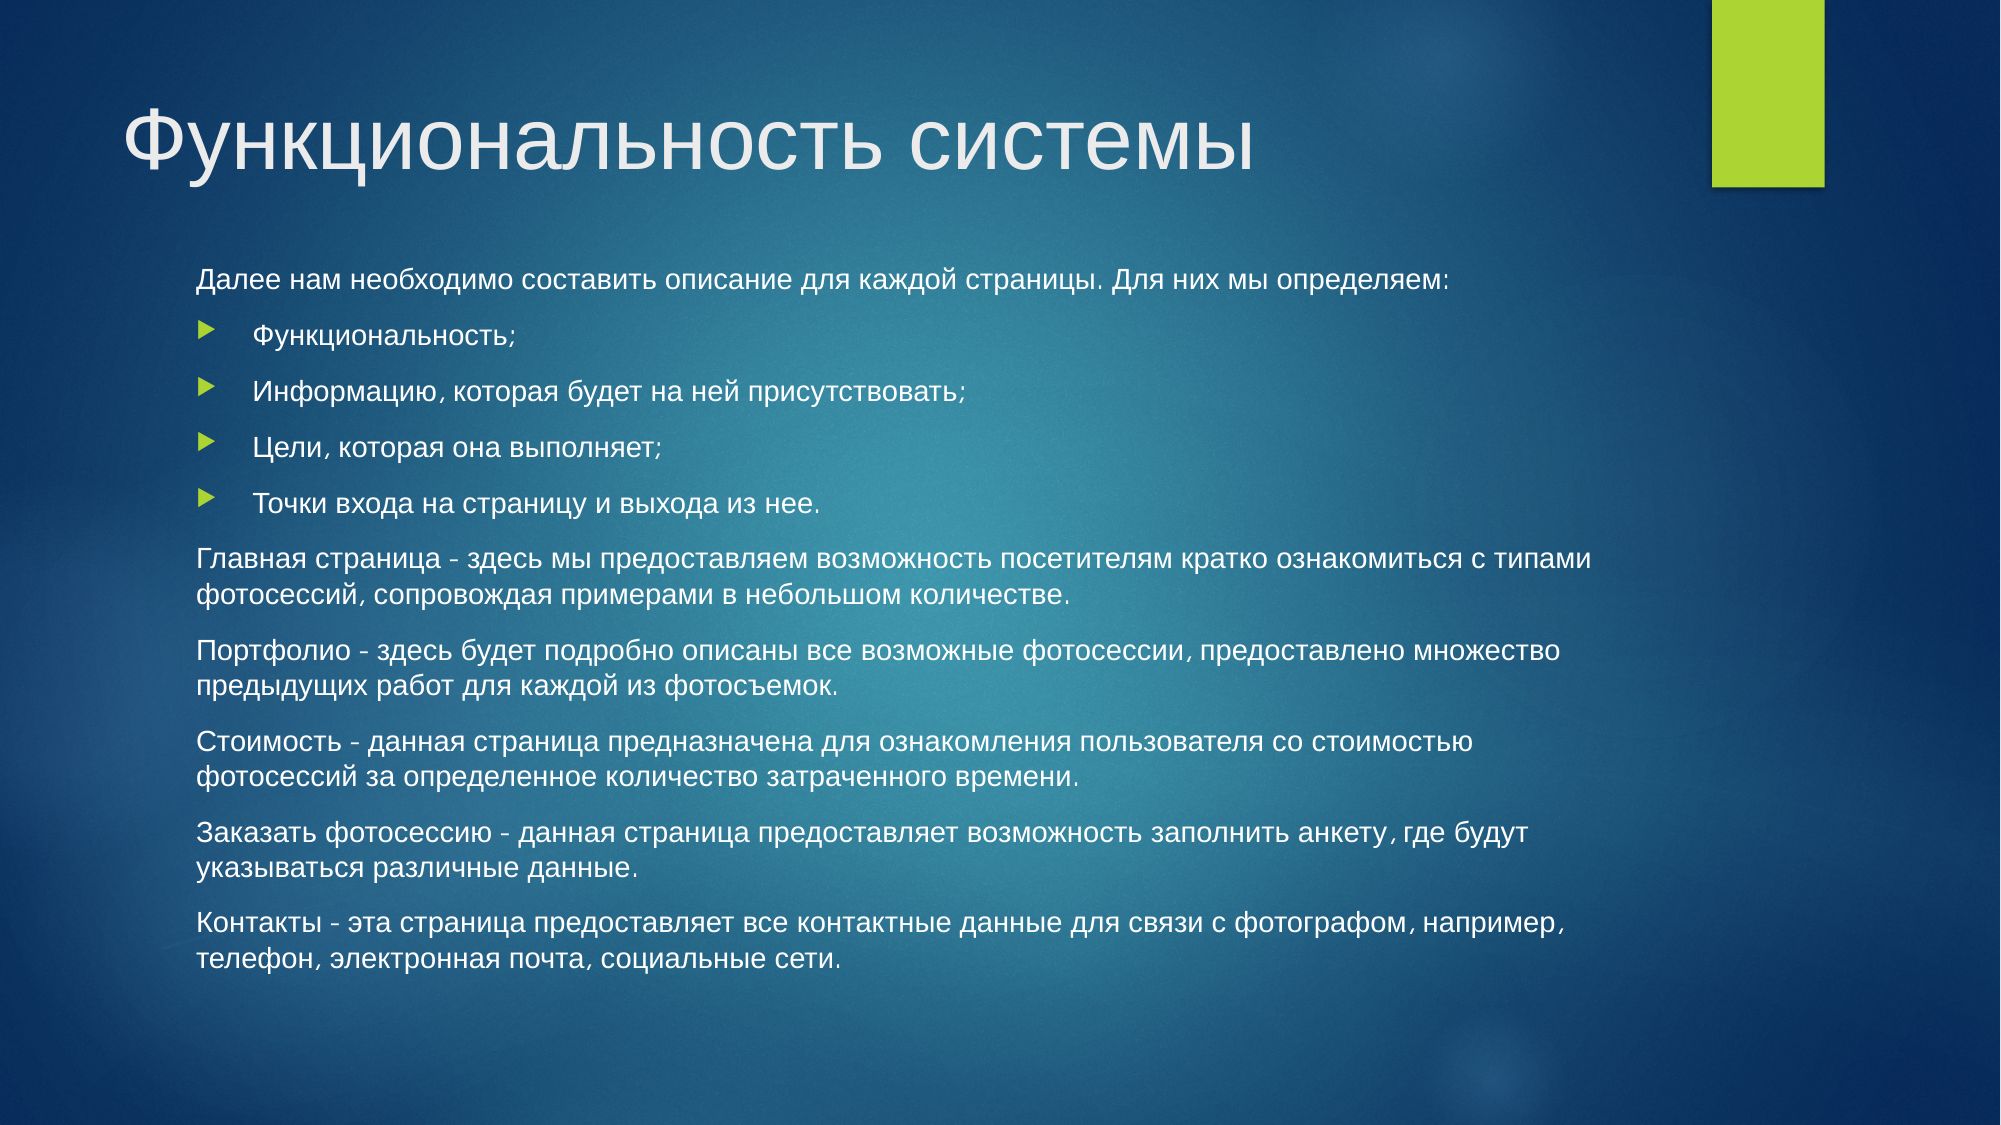

# Функциональность системы
Далее нам необходимо составить описание для каждой страницы. Для них мы определяем:
Функциональность;
Информацию, которая будет на ней присутствовать;
Цели, которая она выполняет;
Точки входа на страницу и выхода из нее.
Главная страница - здесь мы предоставляем возможность посетителям кратко ознакомиться с типами фотосессий, сопровождая примерами в небольшом количестве.
Портфолио - здесь будет подробно описаны все возможные фотосессии, предоставлено множество предыдущих работ для каждой из фотосъемок.
Стоимость - данная страница предназначена для ознакомления пользователя со стоимостью фотосессий за определенное количество затраченного времени.
Заказать фотосессию - данная страница предоставляет возможность заполнить анкету, где будут указываться различные данные.
Контакты - эта страница предоставляет все контактные данные для связи с фотографом, например, телефон, электронная почта, социальные сети.